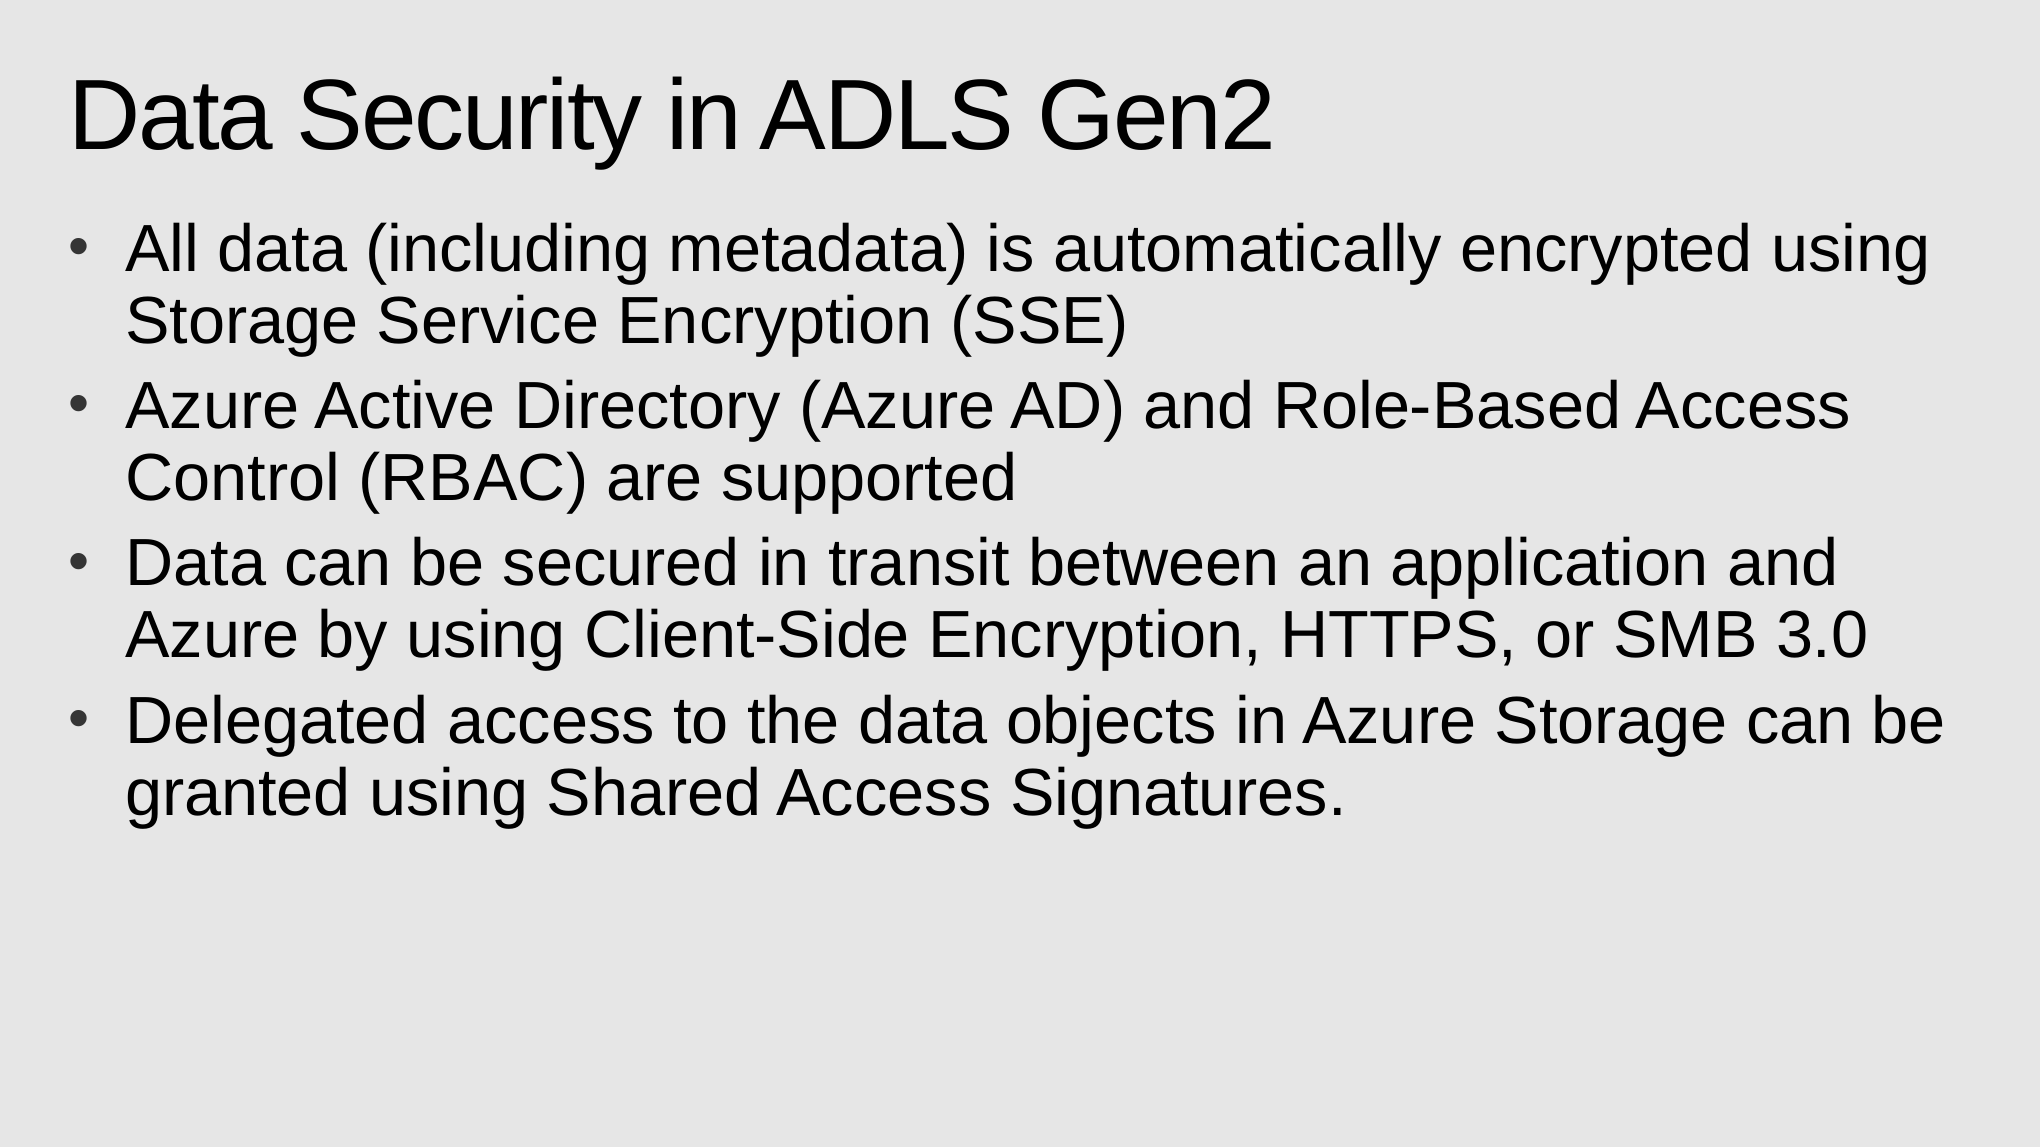

# Data Security in ADLS Gen2
All data (including metadata) is automatically encrypted using Storage Service Encryption (SSE)
Azure Active Directory (Azure AD) and Role-Based Access Control (RBAC) are supported
Data can be secured in transit between an application and Azure by using Client-Side Encryption, HTTPS, or SMB 3.0
Delegated access to the data objects in Azure Storage can be granted using Shared Access Signatures.